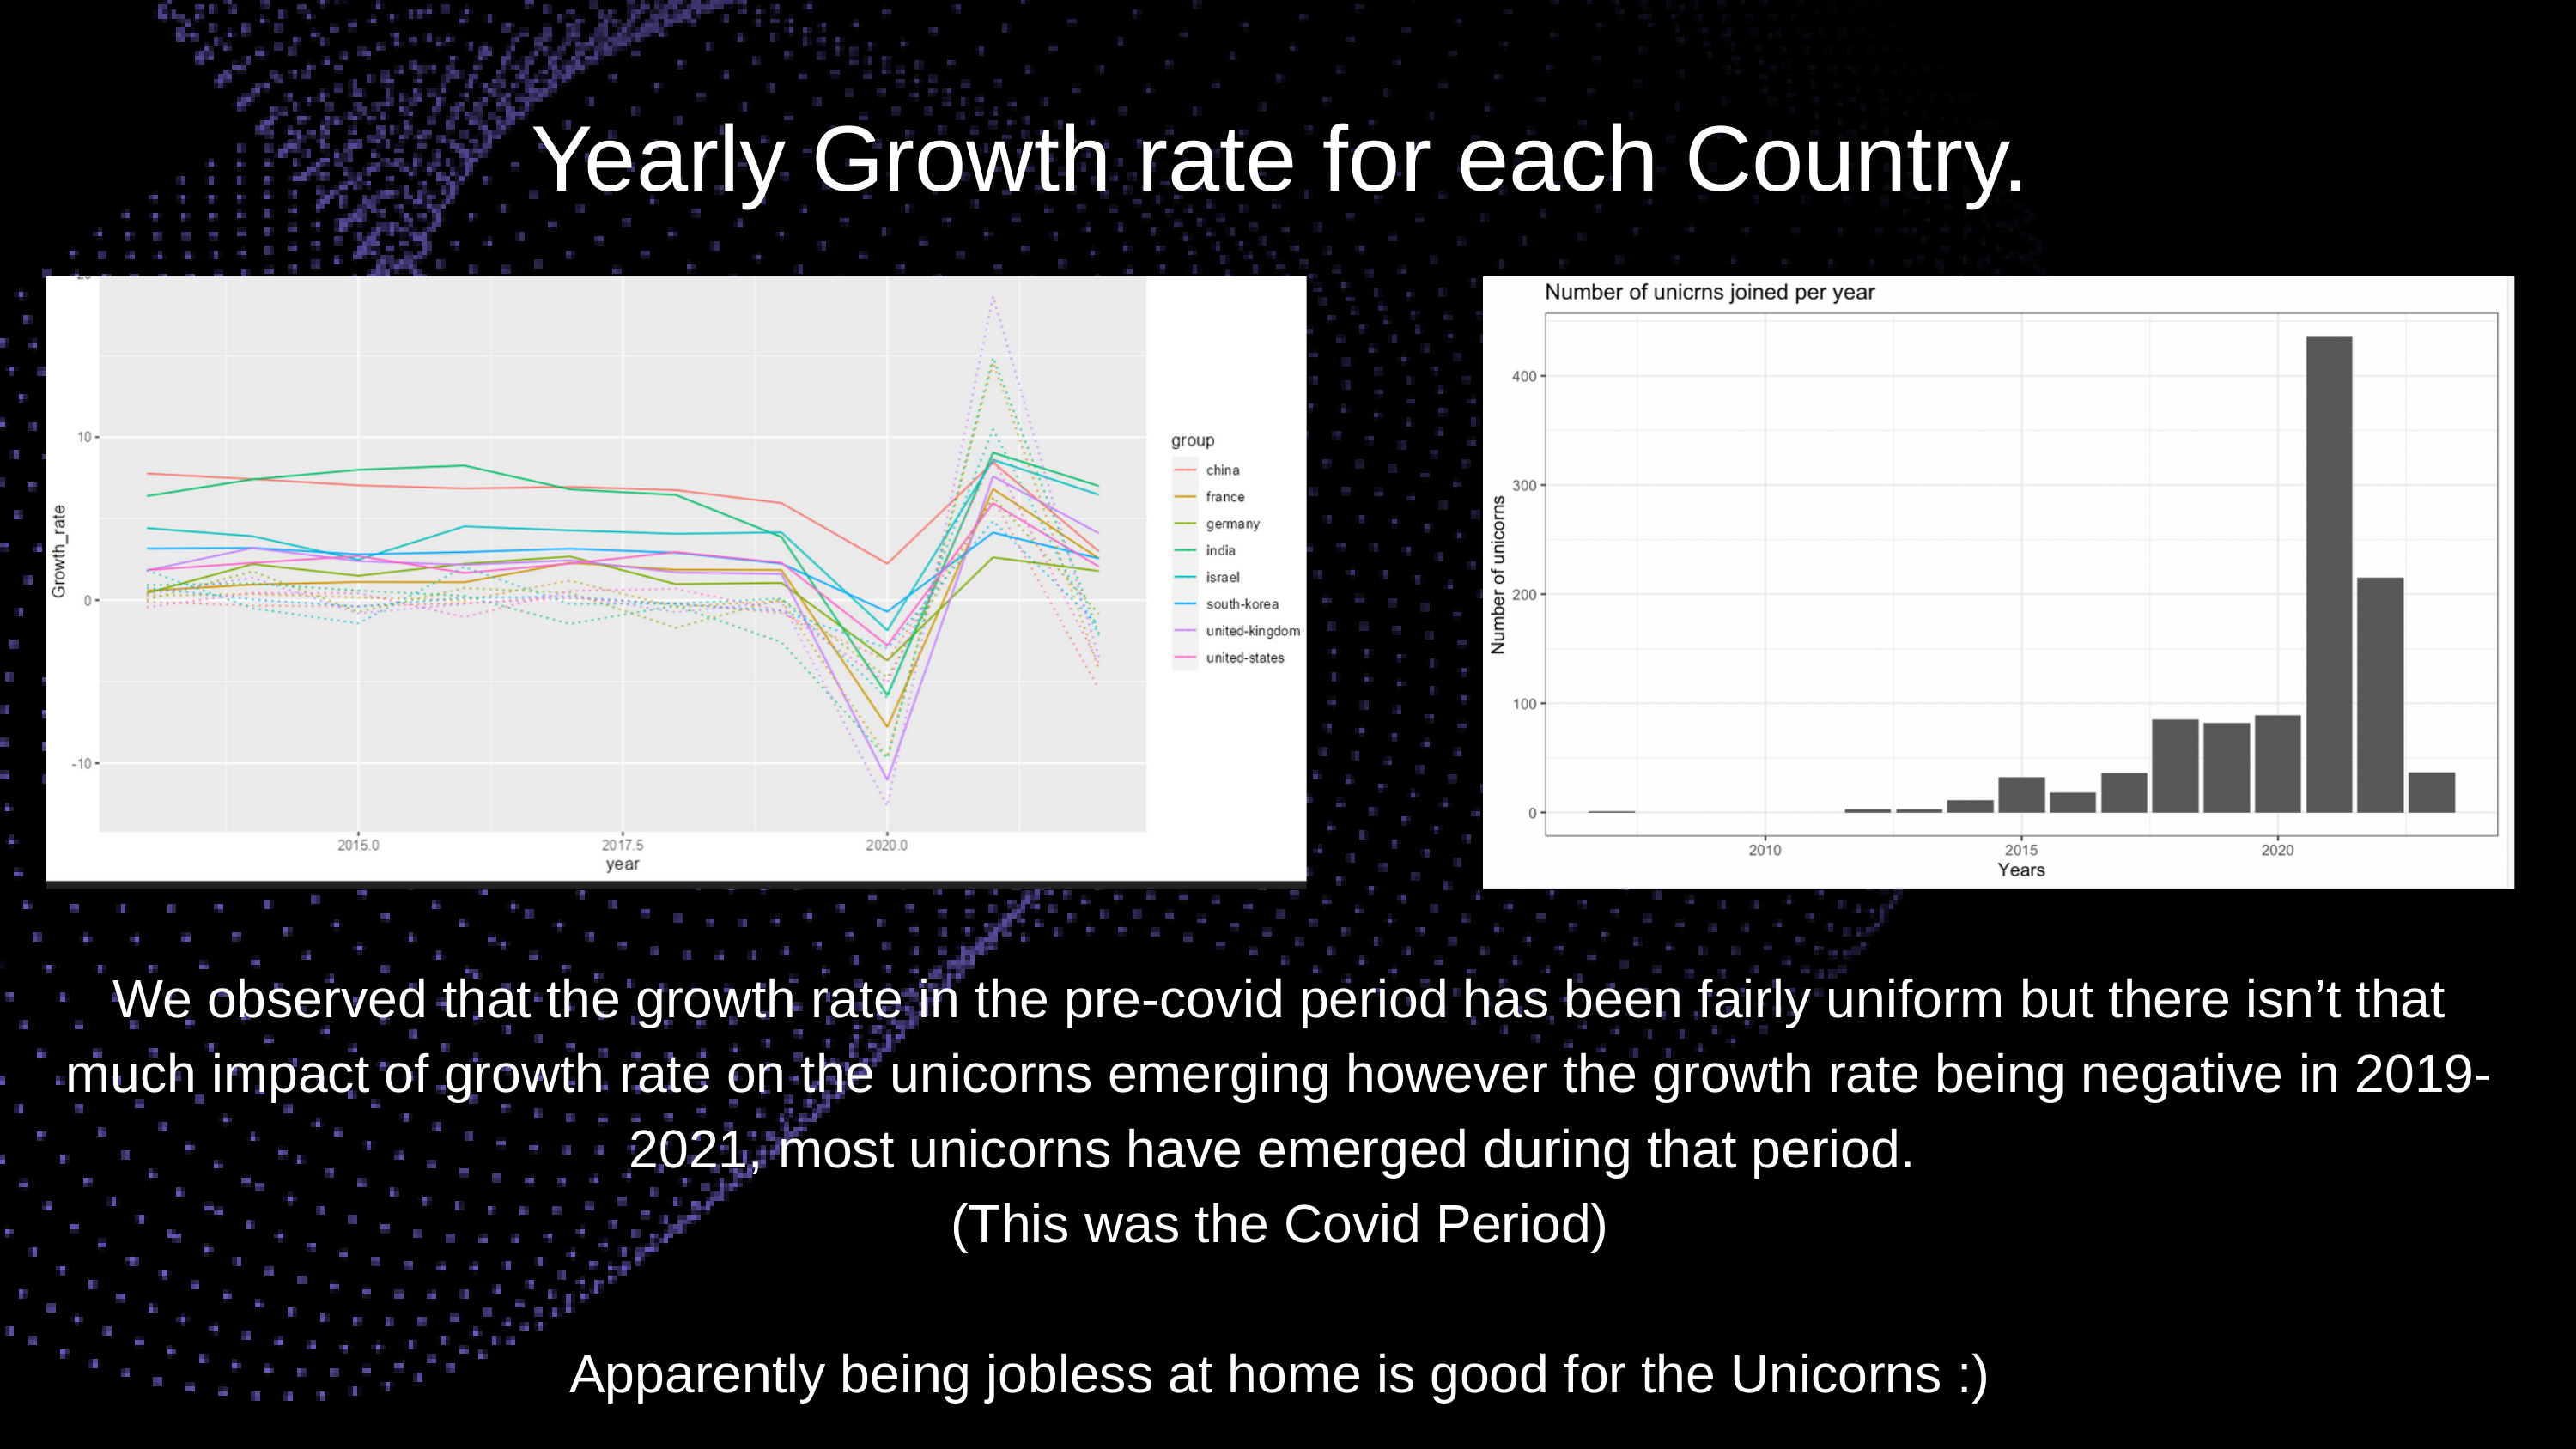

Yearly Growth rate for each Country.

We observed that the growth rate in the pre-covid period has been fairly uniform but there isn’t that much impact of growth rate on the unicorns emerging however the growth rate being negative in 2019-2021, most unicorns have emerged during that period.
(This was the Covid Period)

Apparently being jobless at home is good for the Unicorns :)